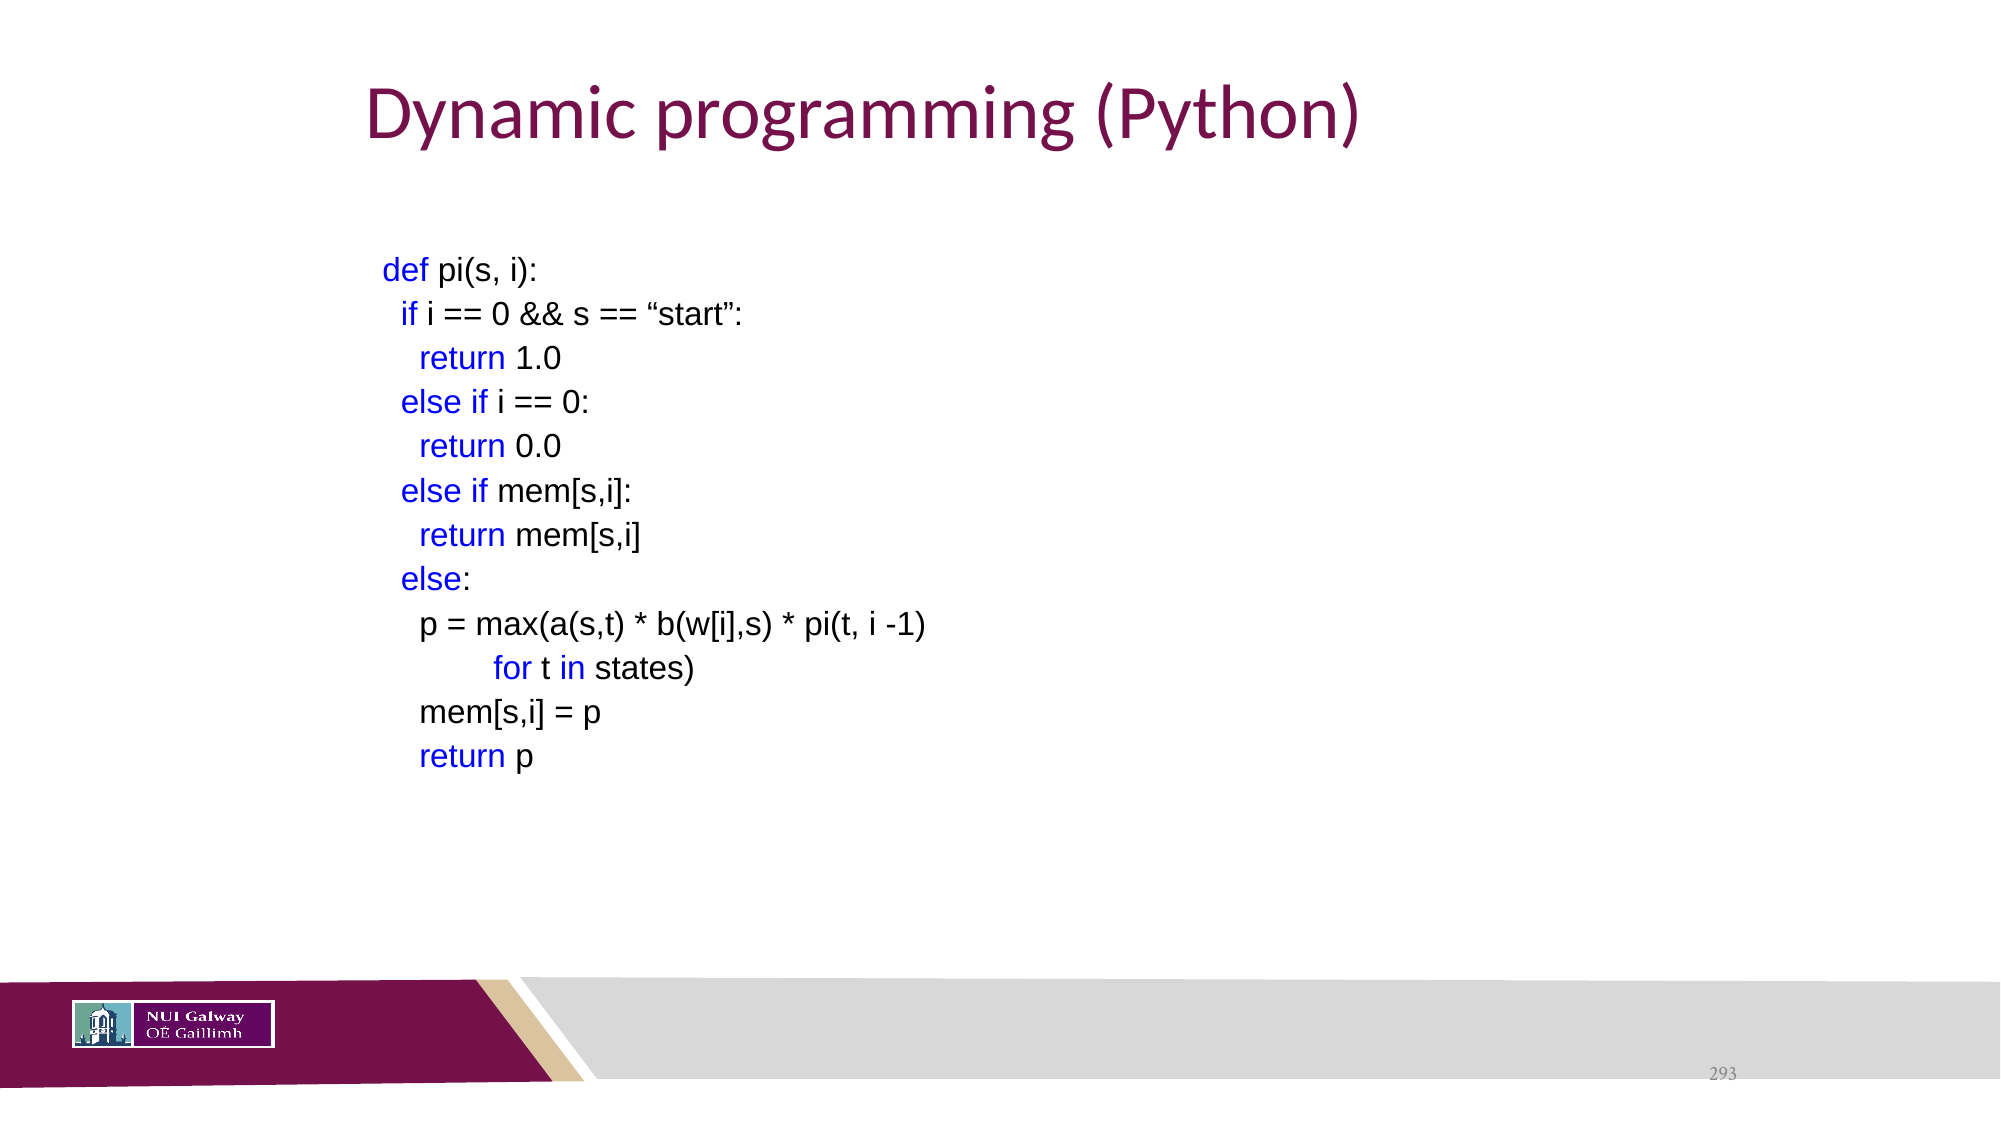

# Dynamic programming (Python)
def pi(s, i):
  if i == 0 && s == “start”:
    return 1.0
  else if i == 0:
    return 0.0
  else if mem[s,i]:
    return mem[s,i]
  else:
    p = max(a(s,t) * b(w[i],s) * pi(t, i -1)
            for t in states)
    mem[s,i] = p
    return p
293